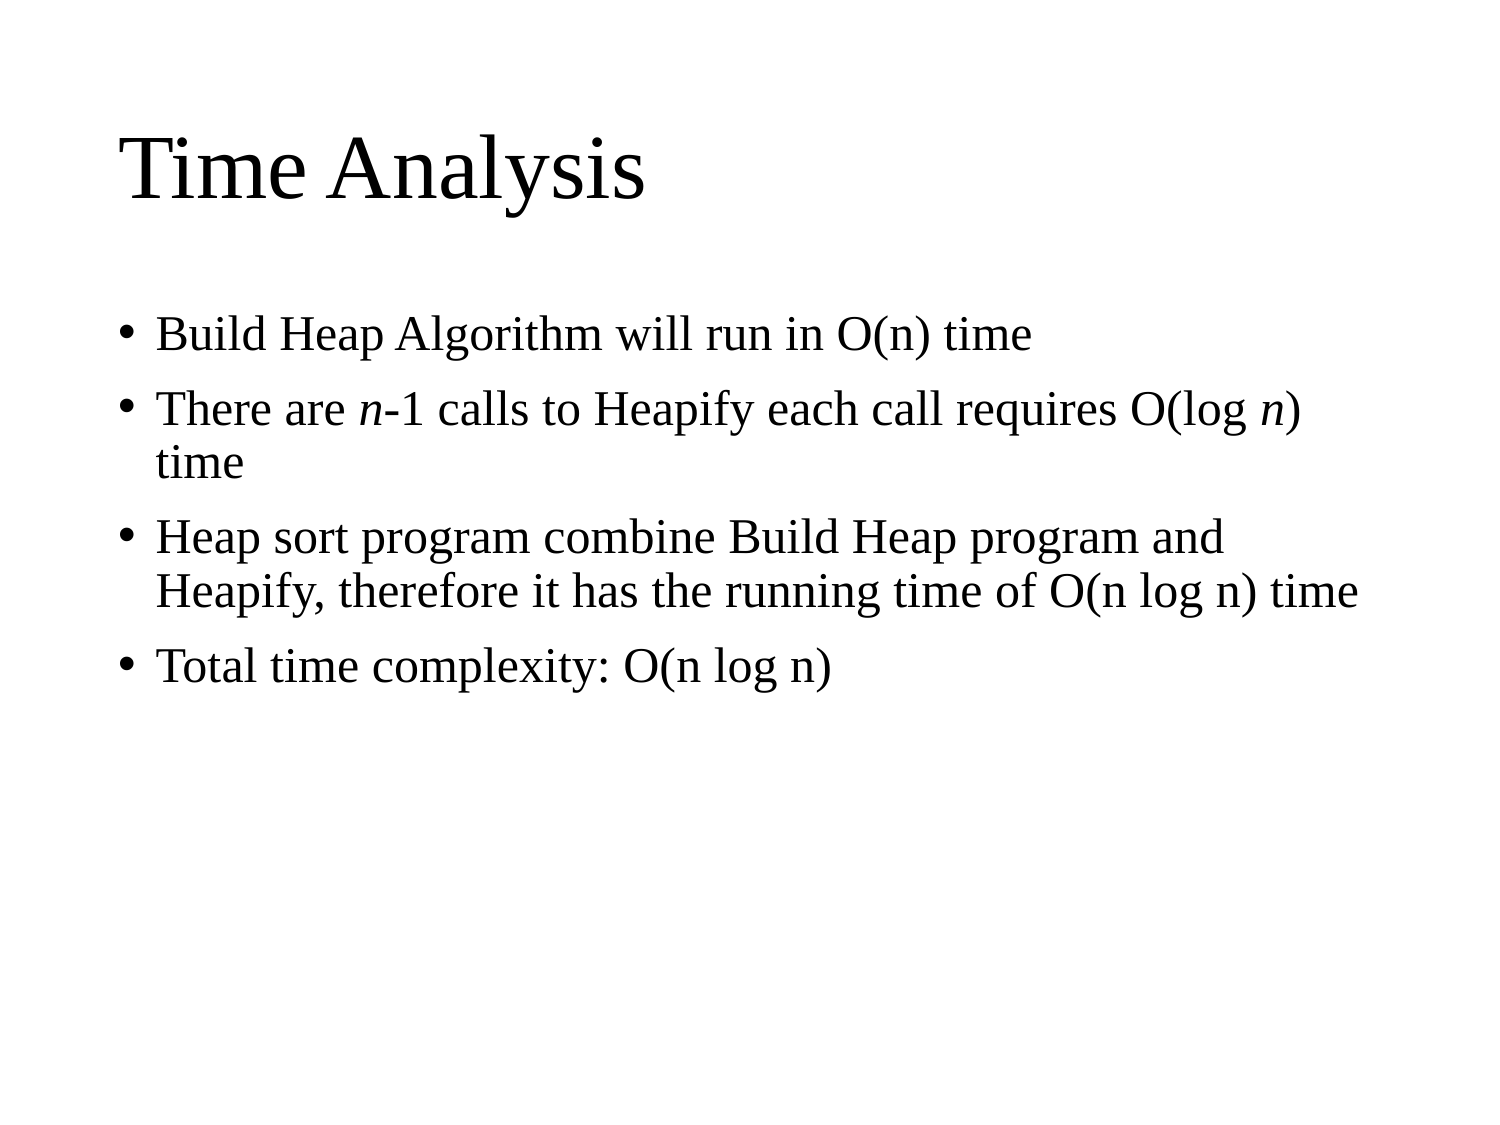

# Time Analysis
Build Heap Algorithm will run in O(n) time
There are n-1 calls to Heapify each call requires O(log n) time
Heap sort program combine Build Heap program and Heapify, therefore it has the running time of O(n log n) time
Total time complexity: O(n log n)